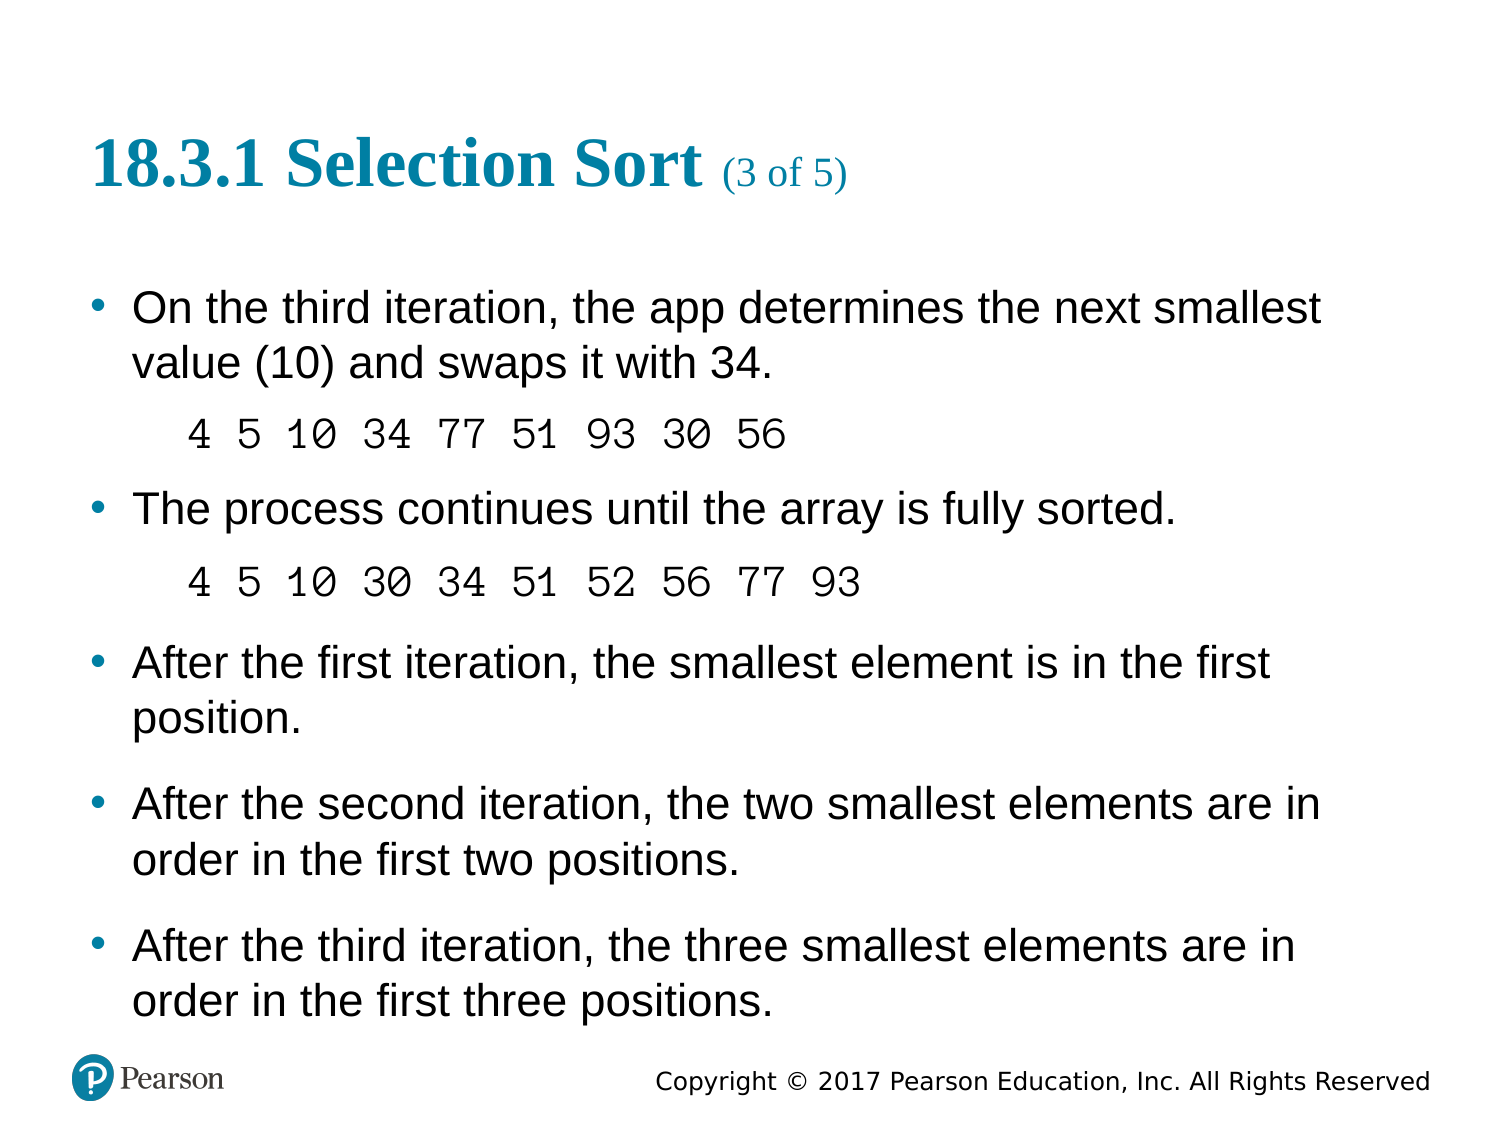

# 18.3.1 Selection Sort (3 of 5)
On the third iteration, the app determines the next smallest value (10) and swaps it with 34.
4 5 10 34 77 51 93 30 56
The process continues until the array is fully sorted.
4 5 10 30 34 51 52 56 77 93
After the first iteration, the smallest element is in the first position.
After the second iteration, the two smallest elements are in order in the first two positions.
After the third iteration, the three smallest elements are in order in the first three positions.